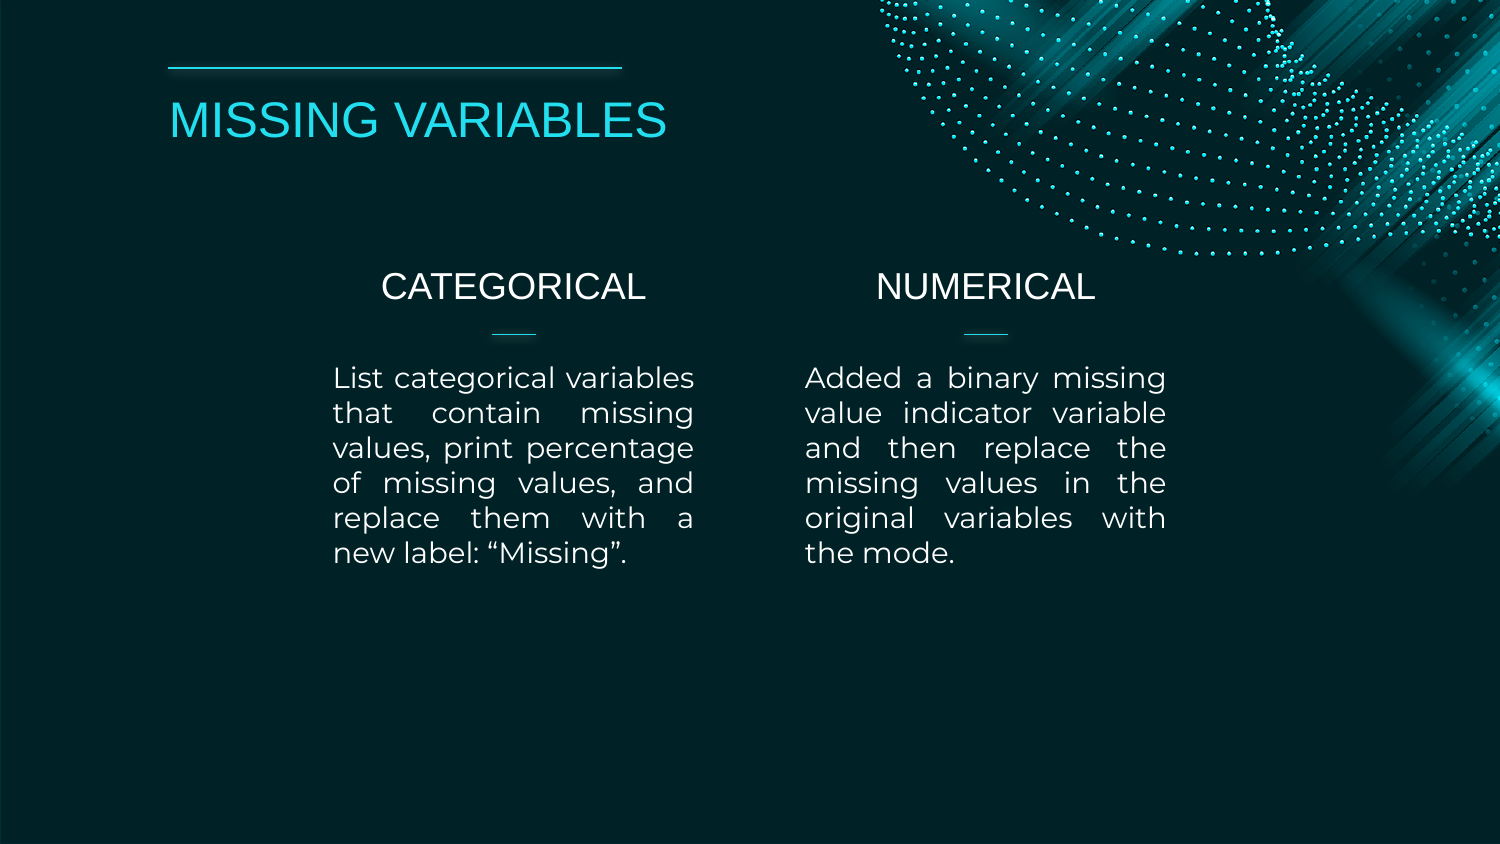

MISSING VARIABLES
# CATEGORICAL
NUMERICAL
List categorical variables that contain missing values, print percentage of missing values, and replace them with a new label: “Missing”.
Added a binary missing value indicator variable and then replace the missing values in the original variables with the mode.